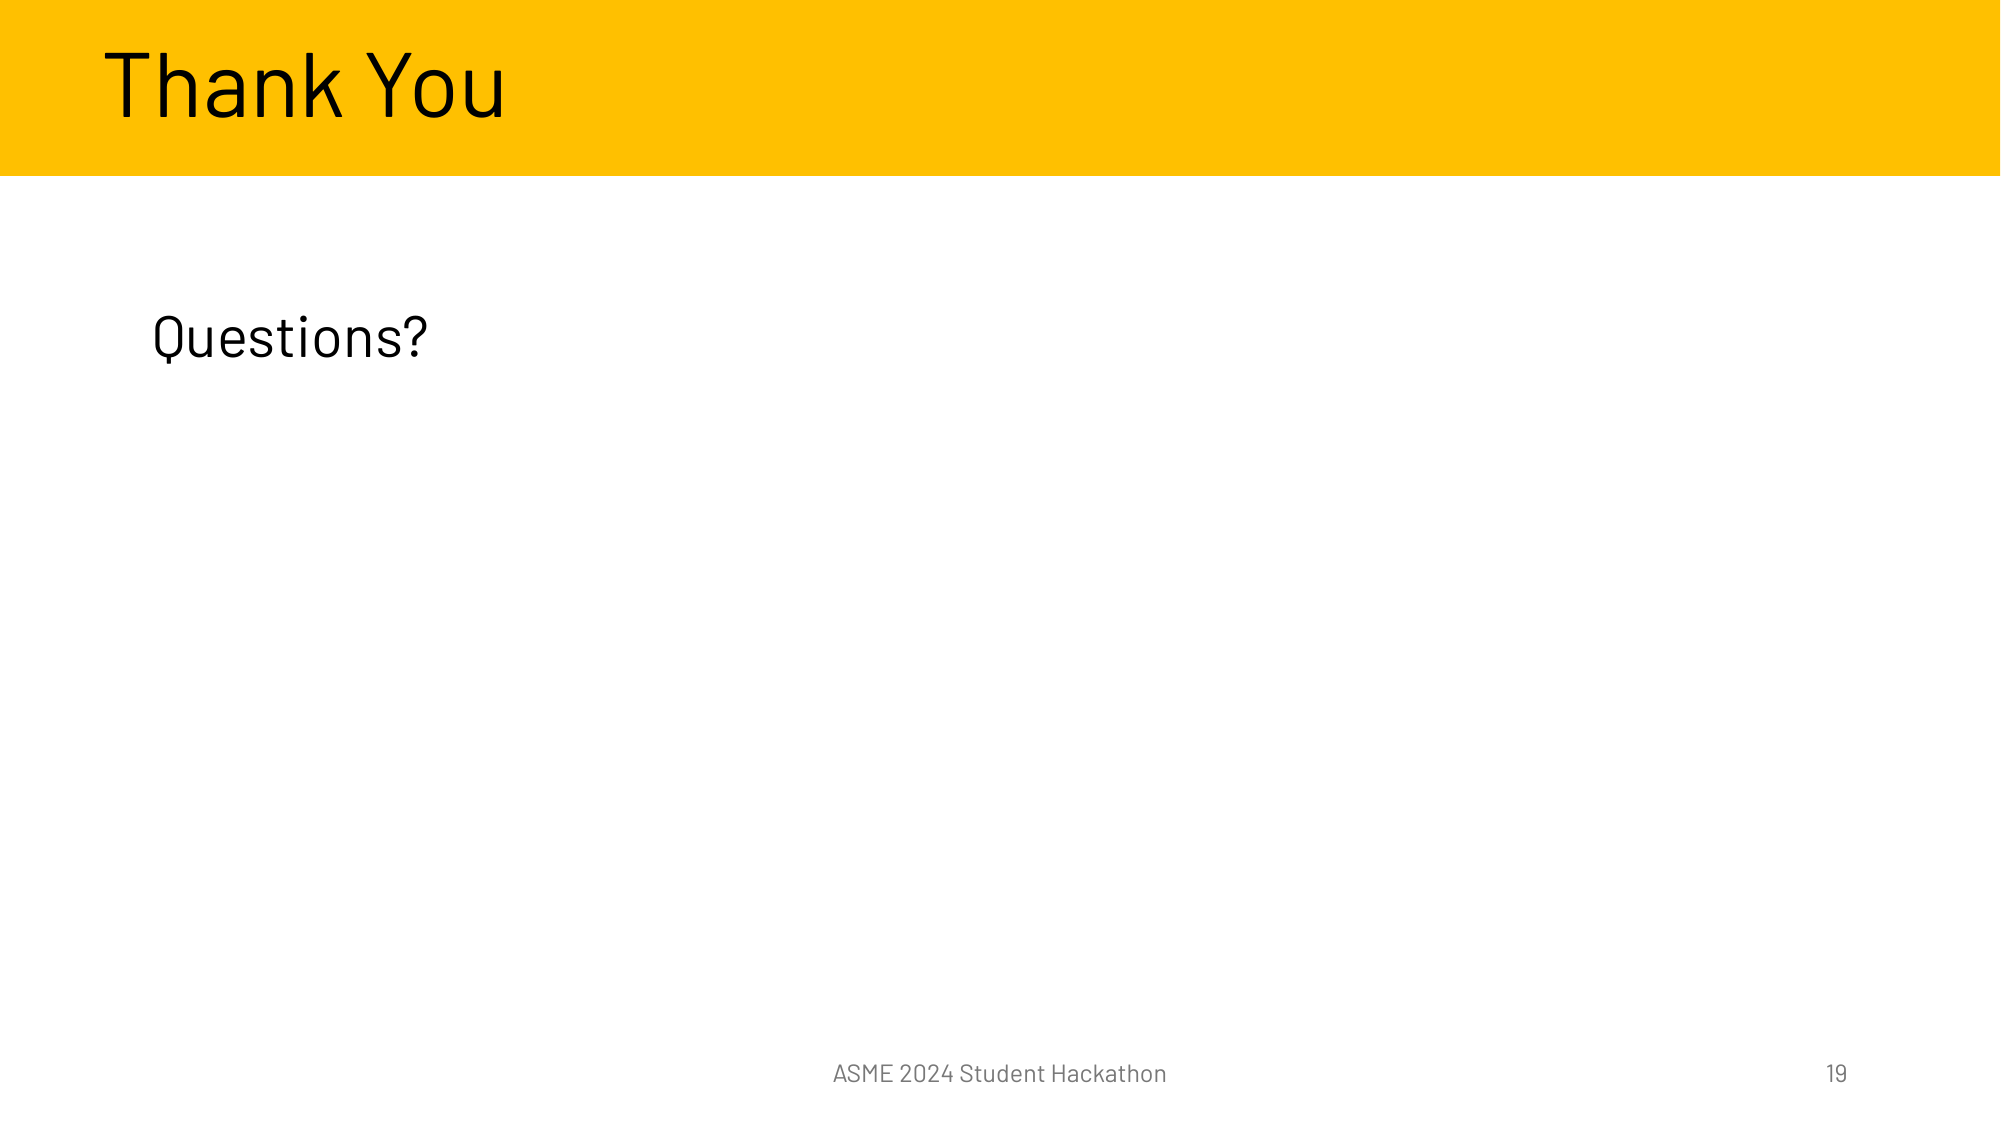

# Thank You
Questions?
ASME 2024 Student Hackathon
19